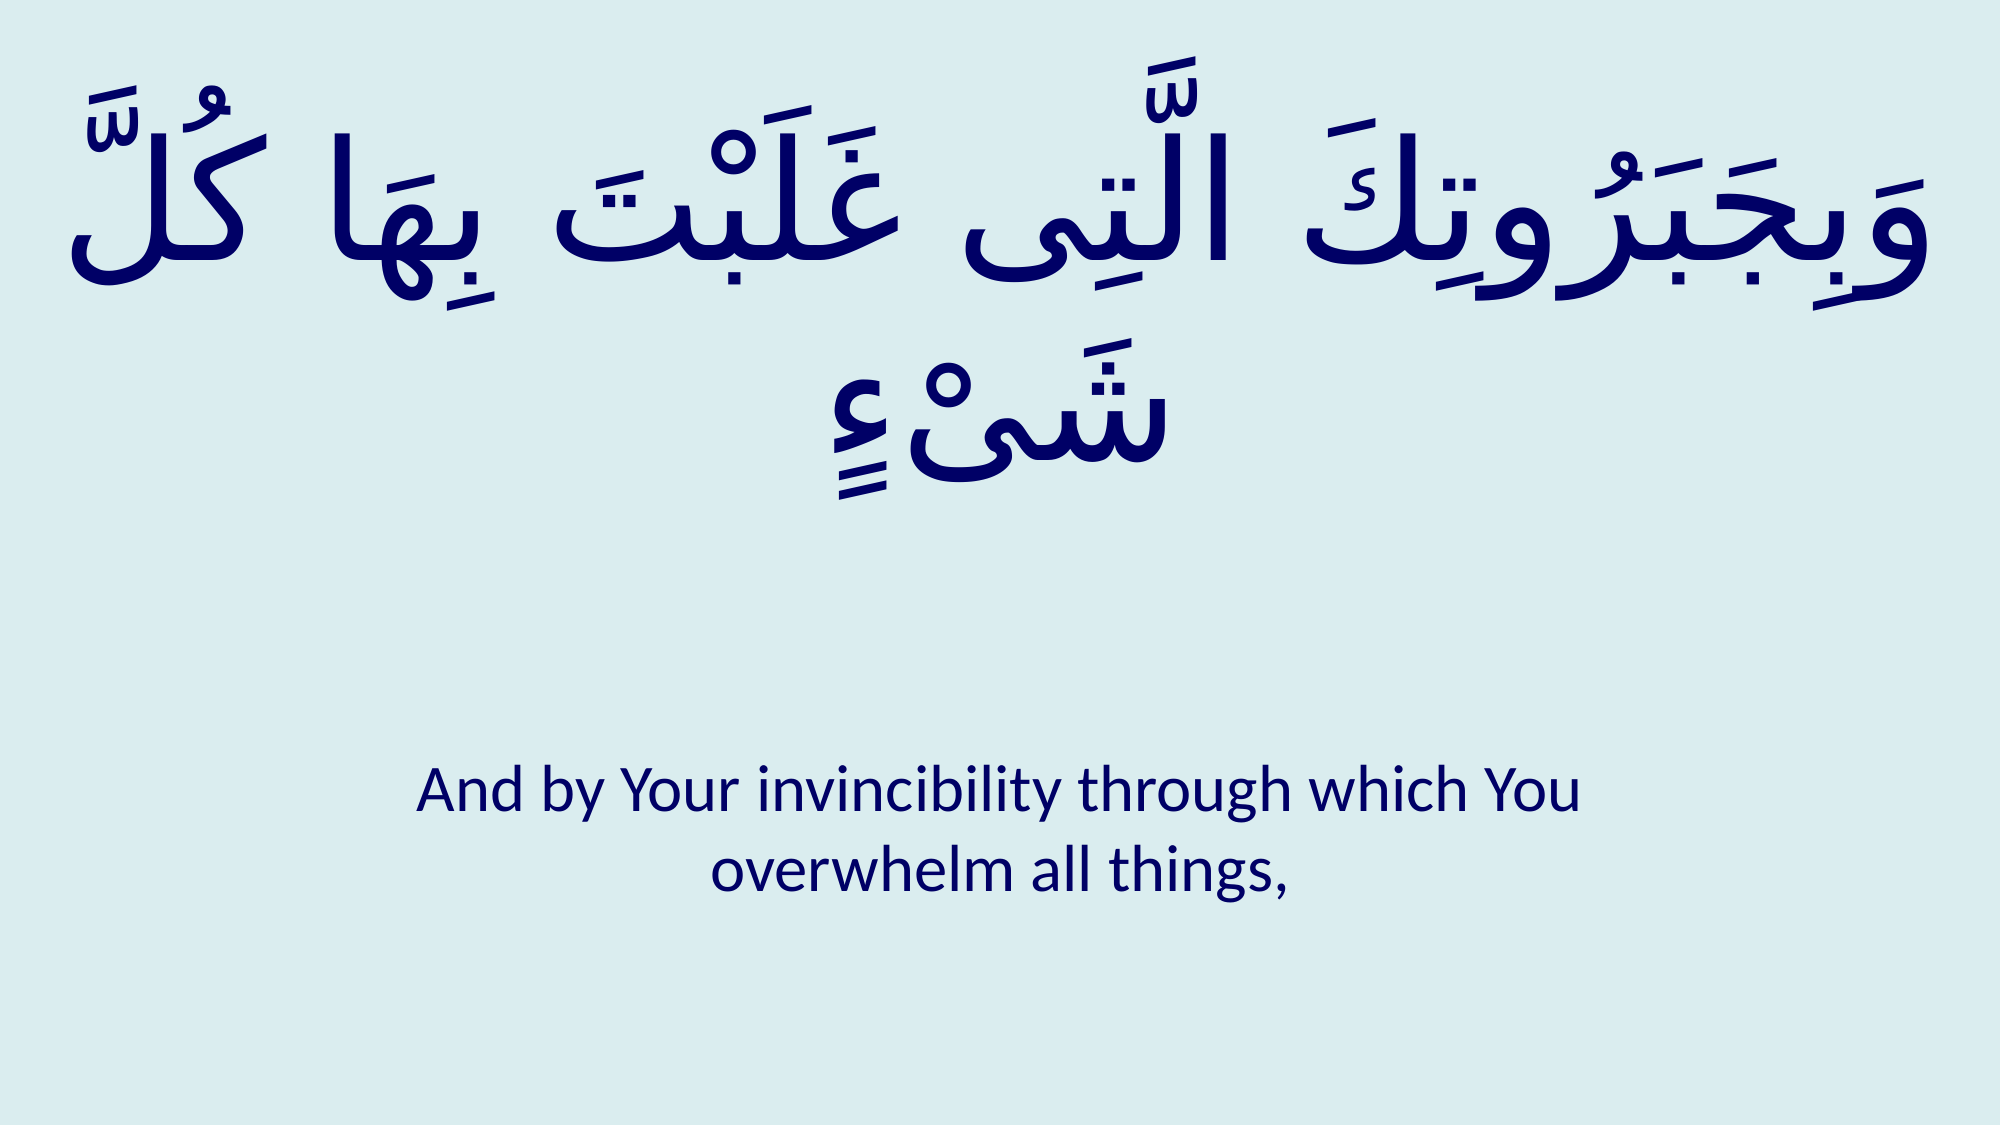

# وَبِجَبَرُوتِكَ الَّتِی غَلَبْتَ بِهَا كُلَّ شَىْءٍ
And by Your invincibility through which You overwhelm all things,